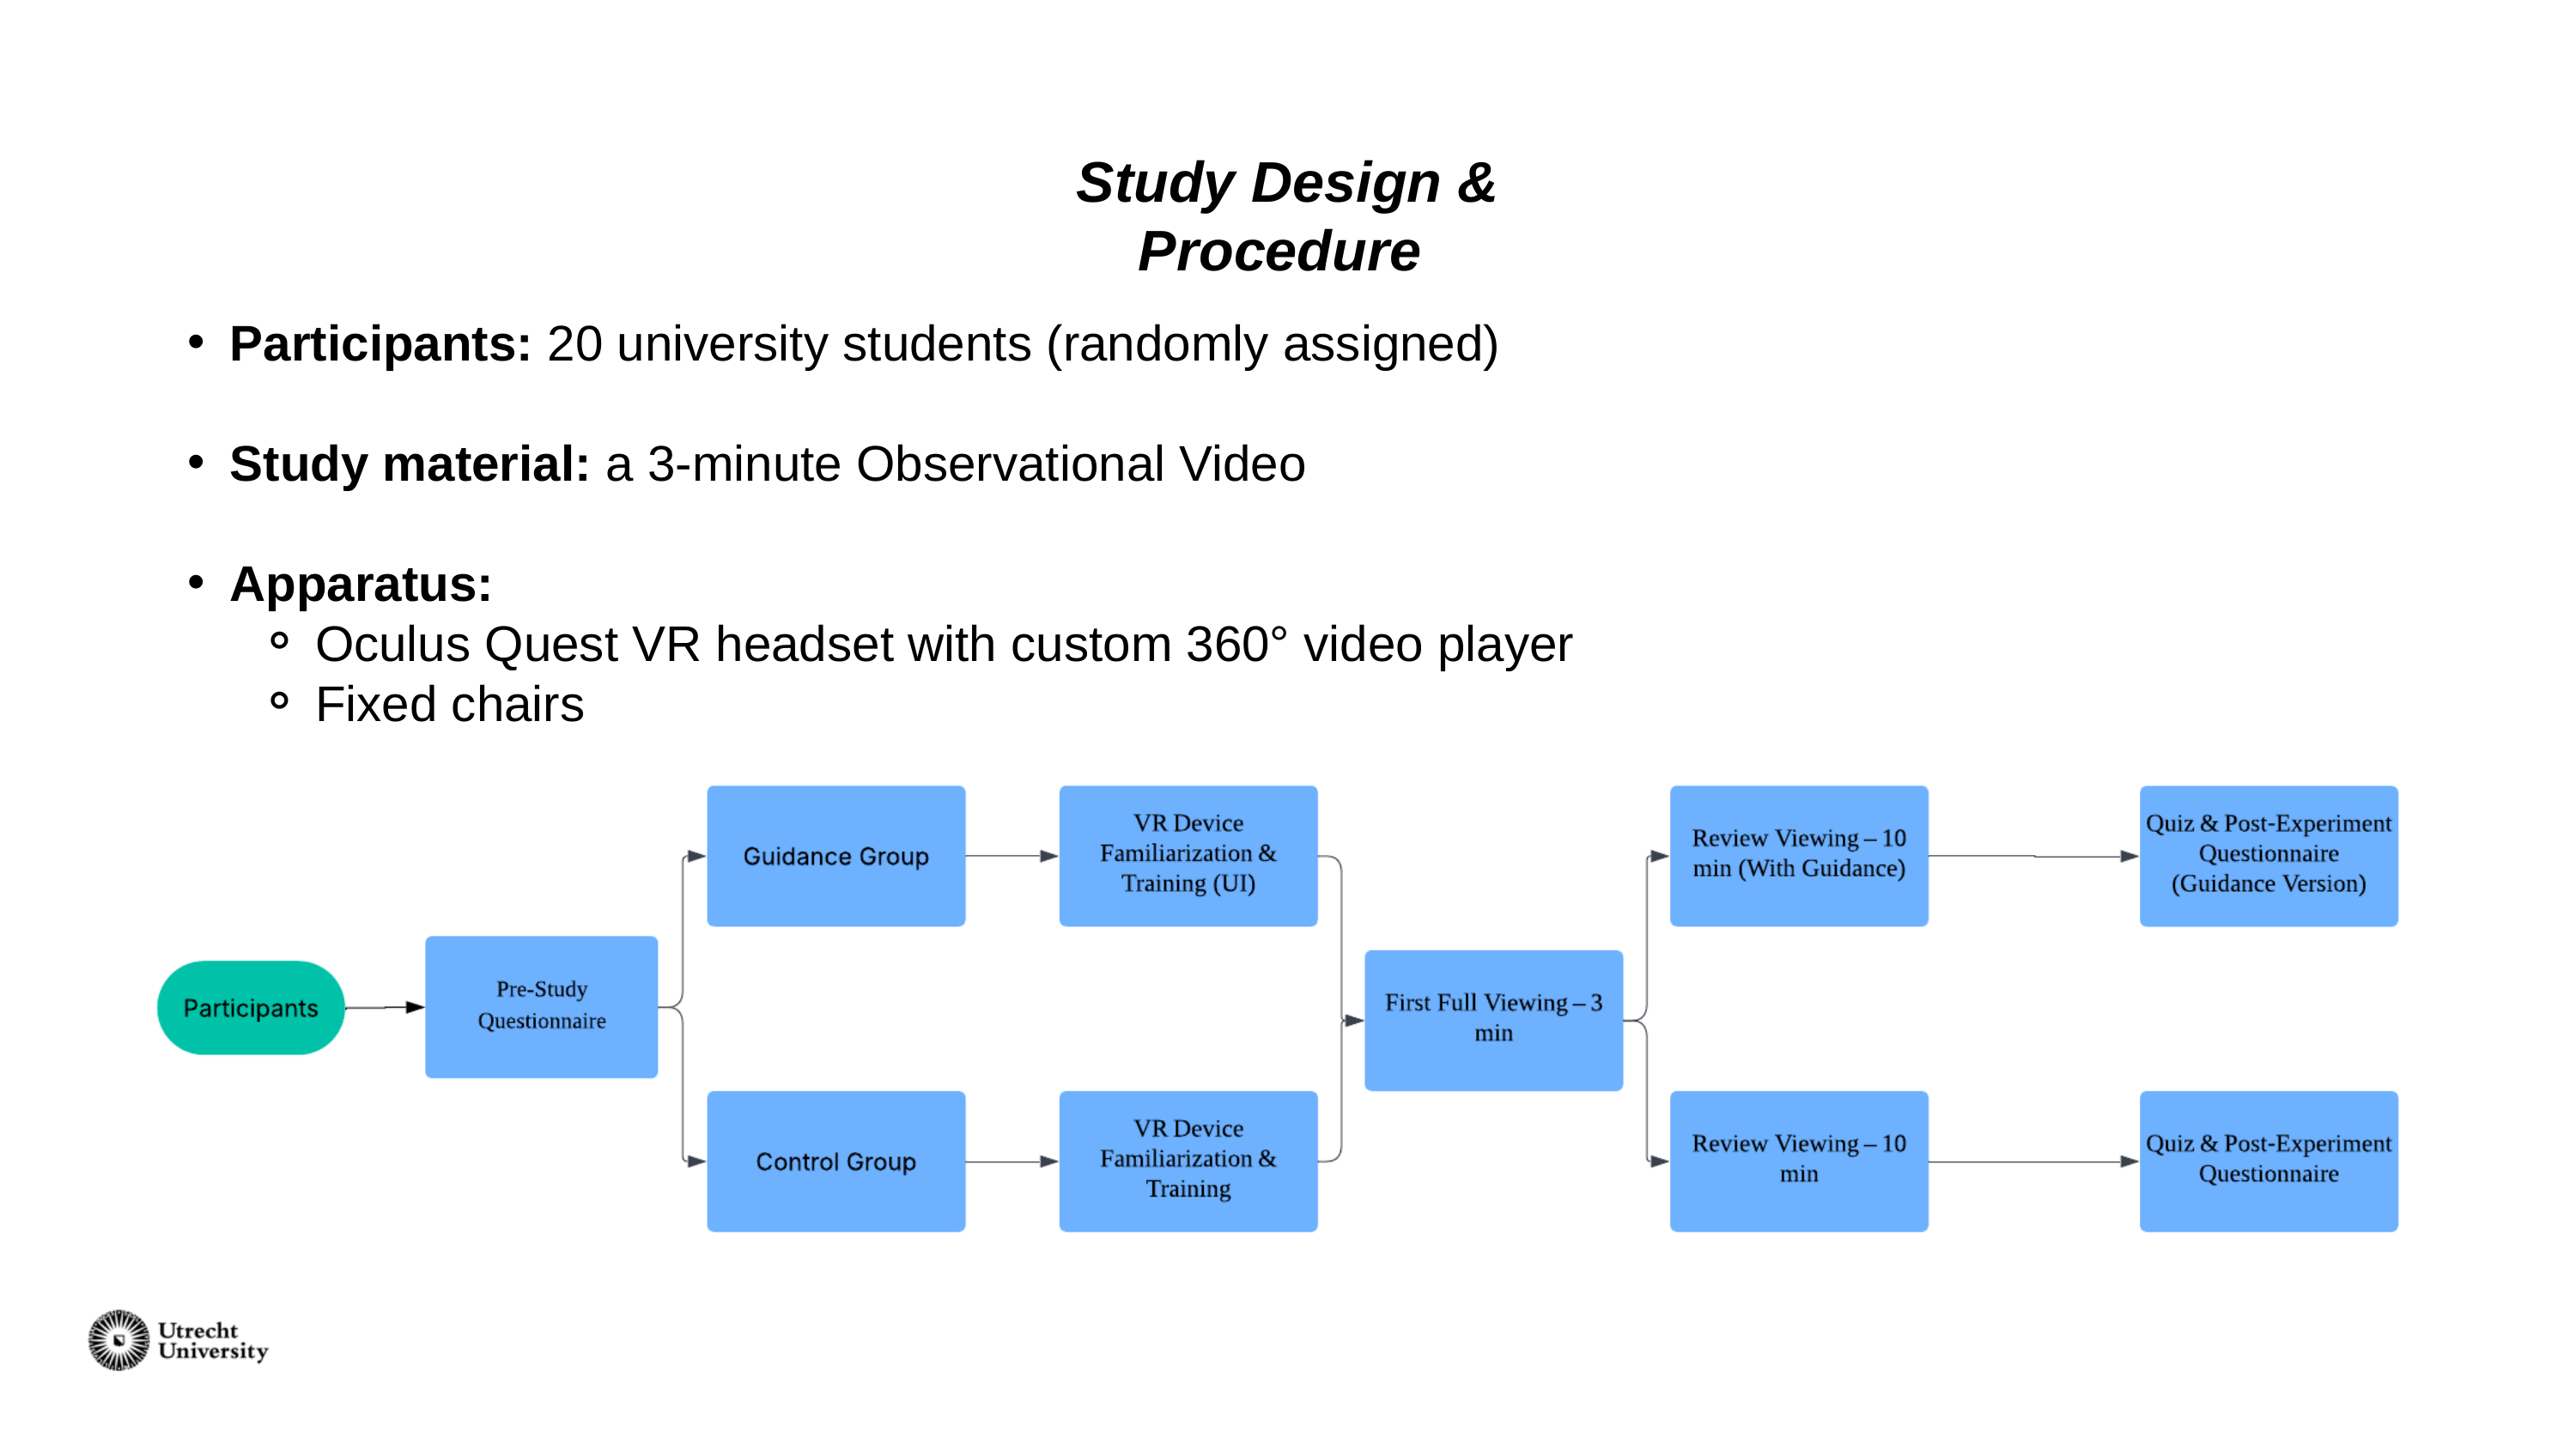

Study Design & Procedure
Participants: 20 university students (randomly assigned)

Study material: a 3-minute Observational Video

Apparatus:
Oculus Quest VR headset with custom 360° video player
Fixed chairs